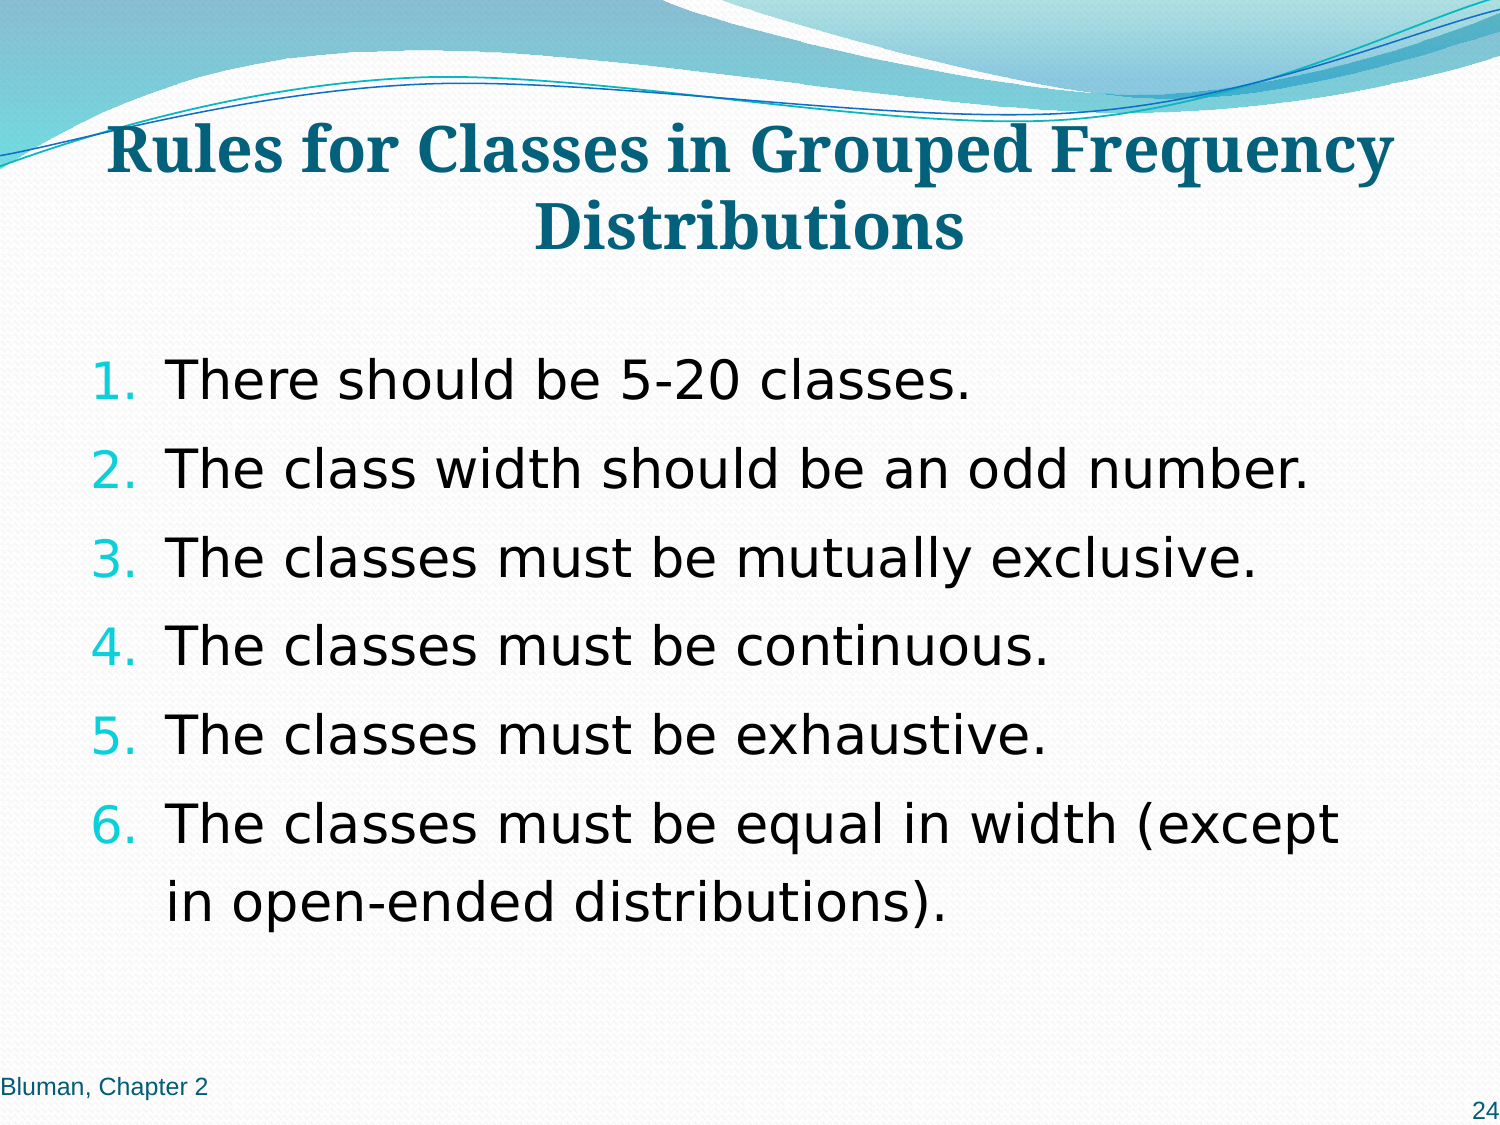

# Rules for Classes in Grouped Frequency Distributions
There should be 5-20 classes.
The class width should be an odd number.
The classes must be mutually exclusive.
The classes must be continuous.
The classes must be exhaustive.
The classes must be equal in width (except in open-ended distributions).
Bluman, Chapter 2
24